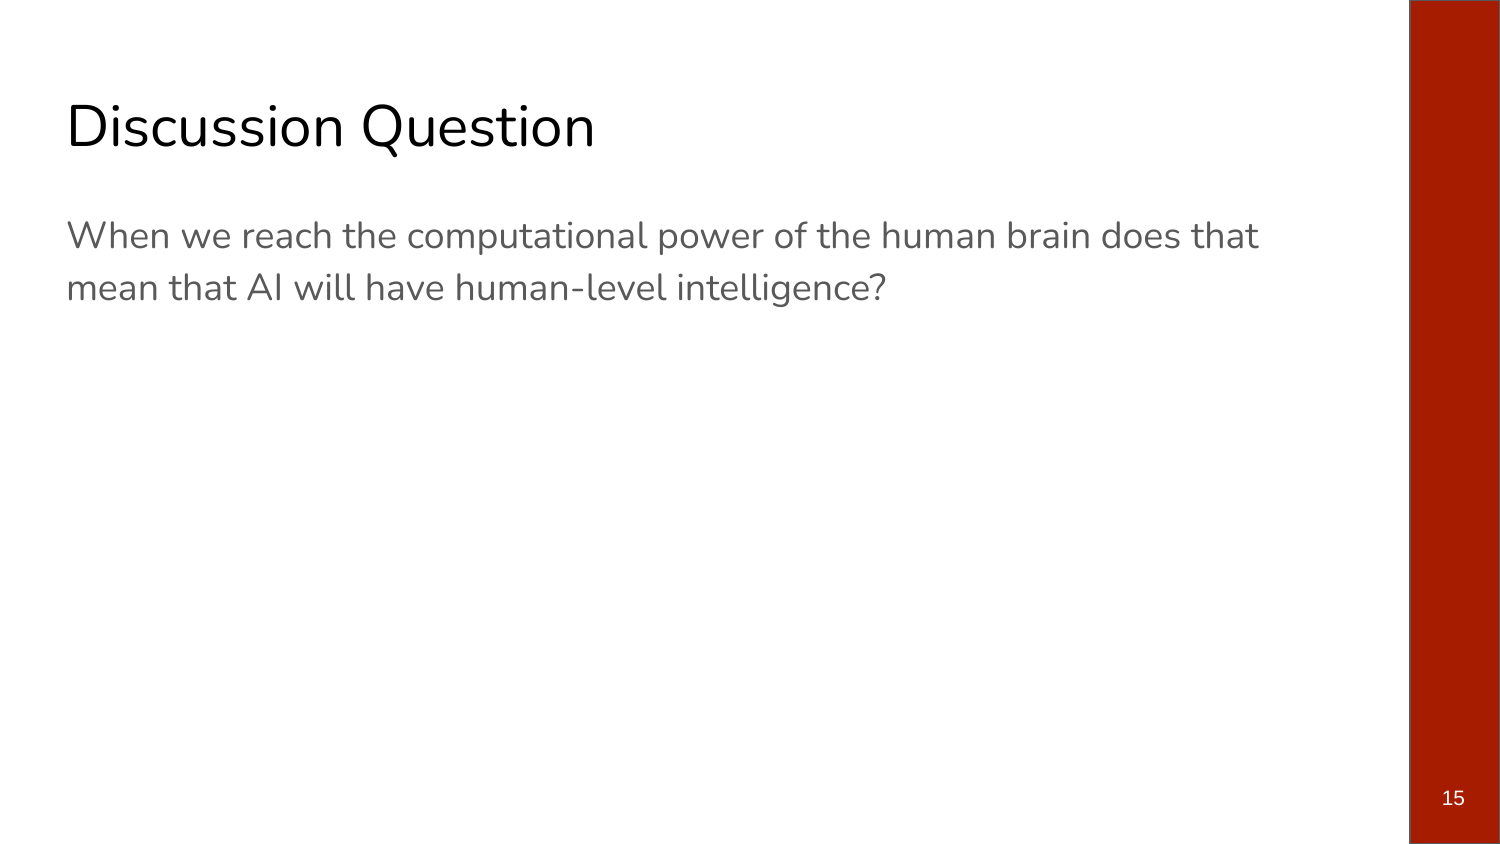

# Discussion Question
When we reach the computational power of the human brain does that mean that AI will have human-level intelligence?
15